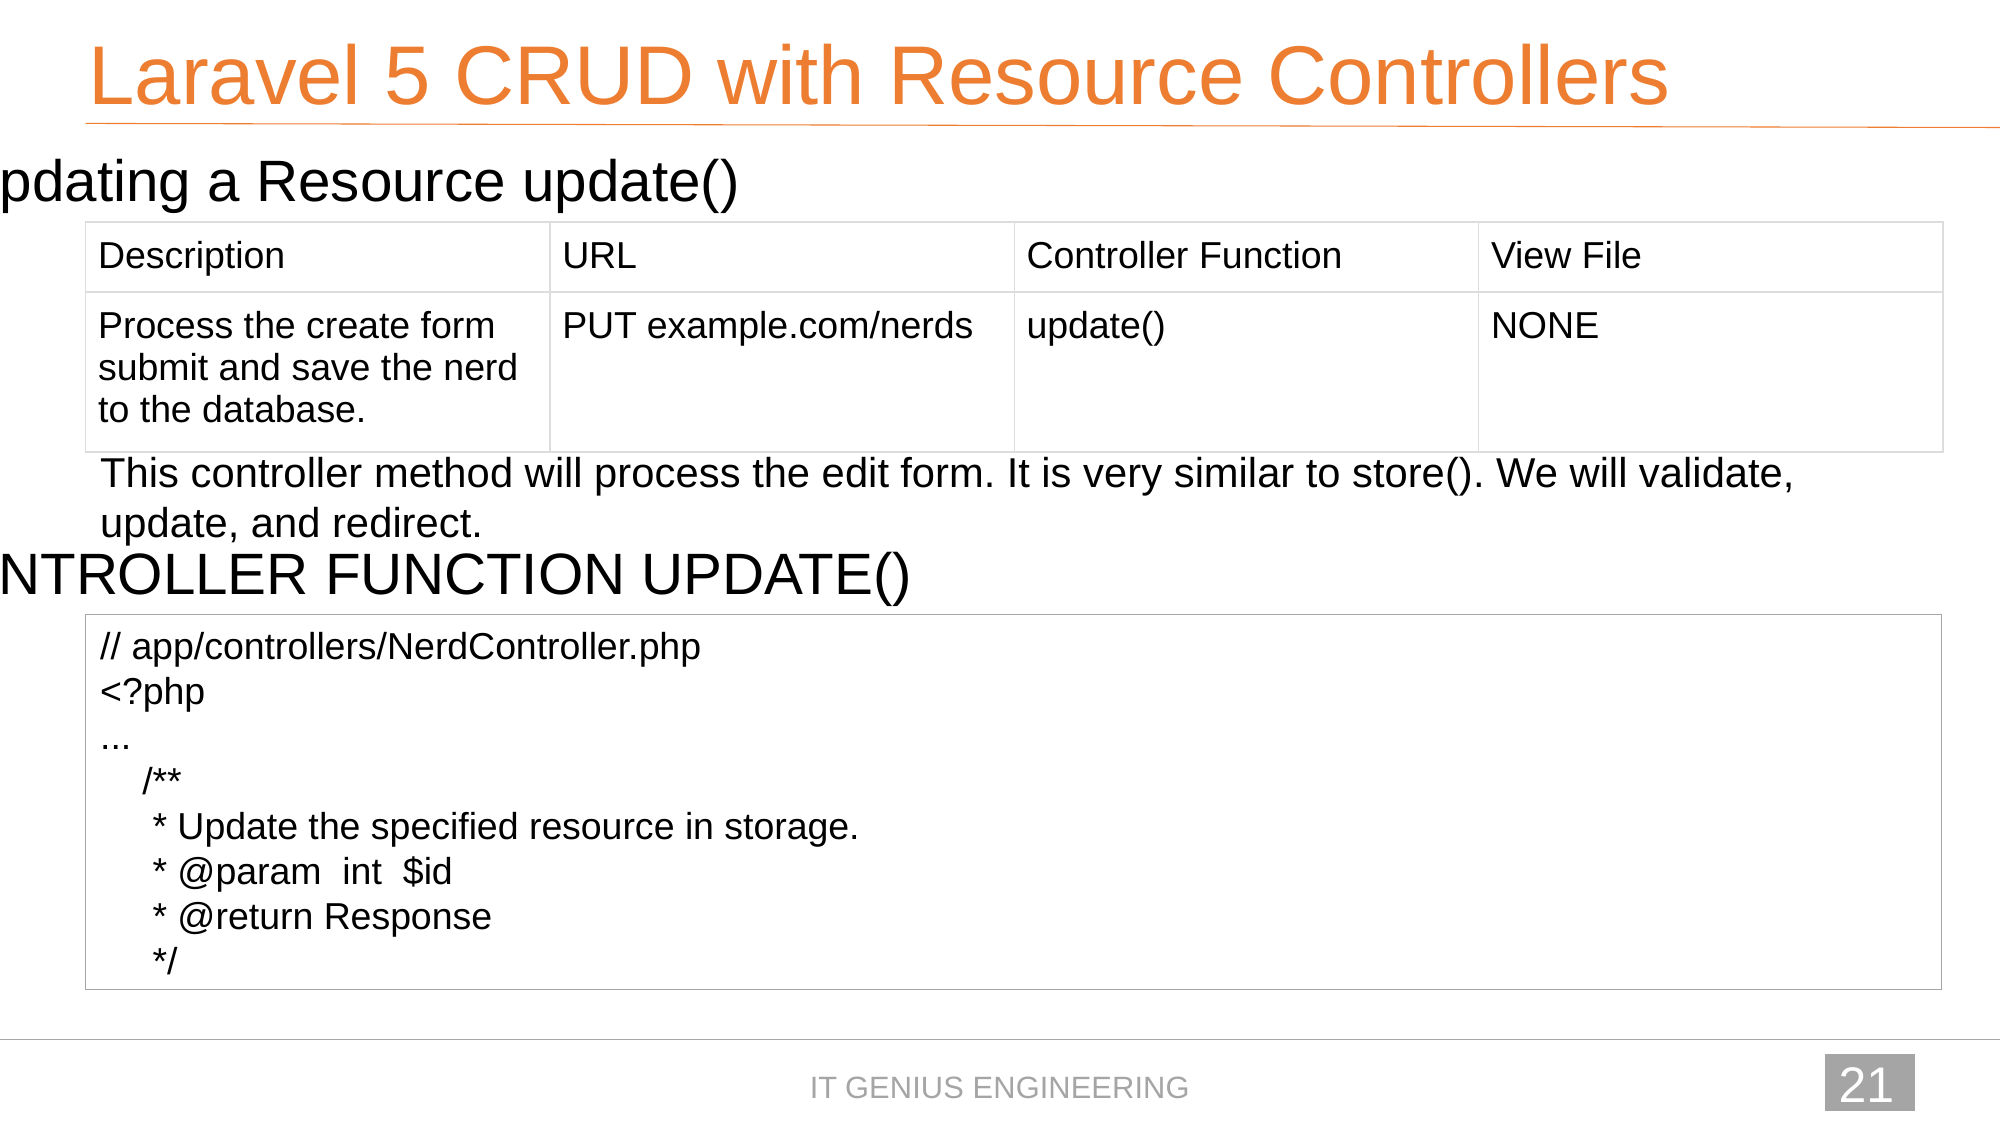

Laravel 5 CRUD with Resource Controllers
Updating a Resource update()
| Description | URL | Controller Function | View File |
| --- | --- | --- | --- |
| Process the create form submit and save the nerd to the database. | PUT example.com/nerds | update() | NONE |
This controller method will process the edit form. It is very similar to store(). We will validate, update, and redirect.
CONTROLLER FUNCTION UPDATE()
// app/controllers/NerdController.php
<?php
...
    /**
     * Update the specified resource in storage.
     * @param  int  $id
     * @return Response
     */
215
IT GENIUS ENGINEERING